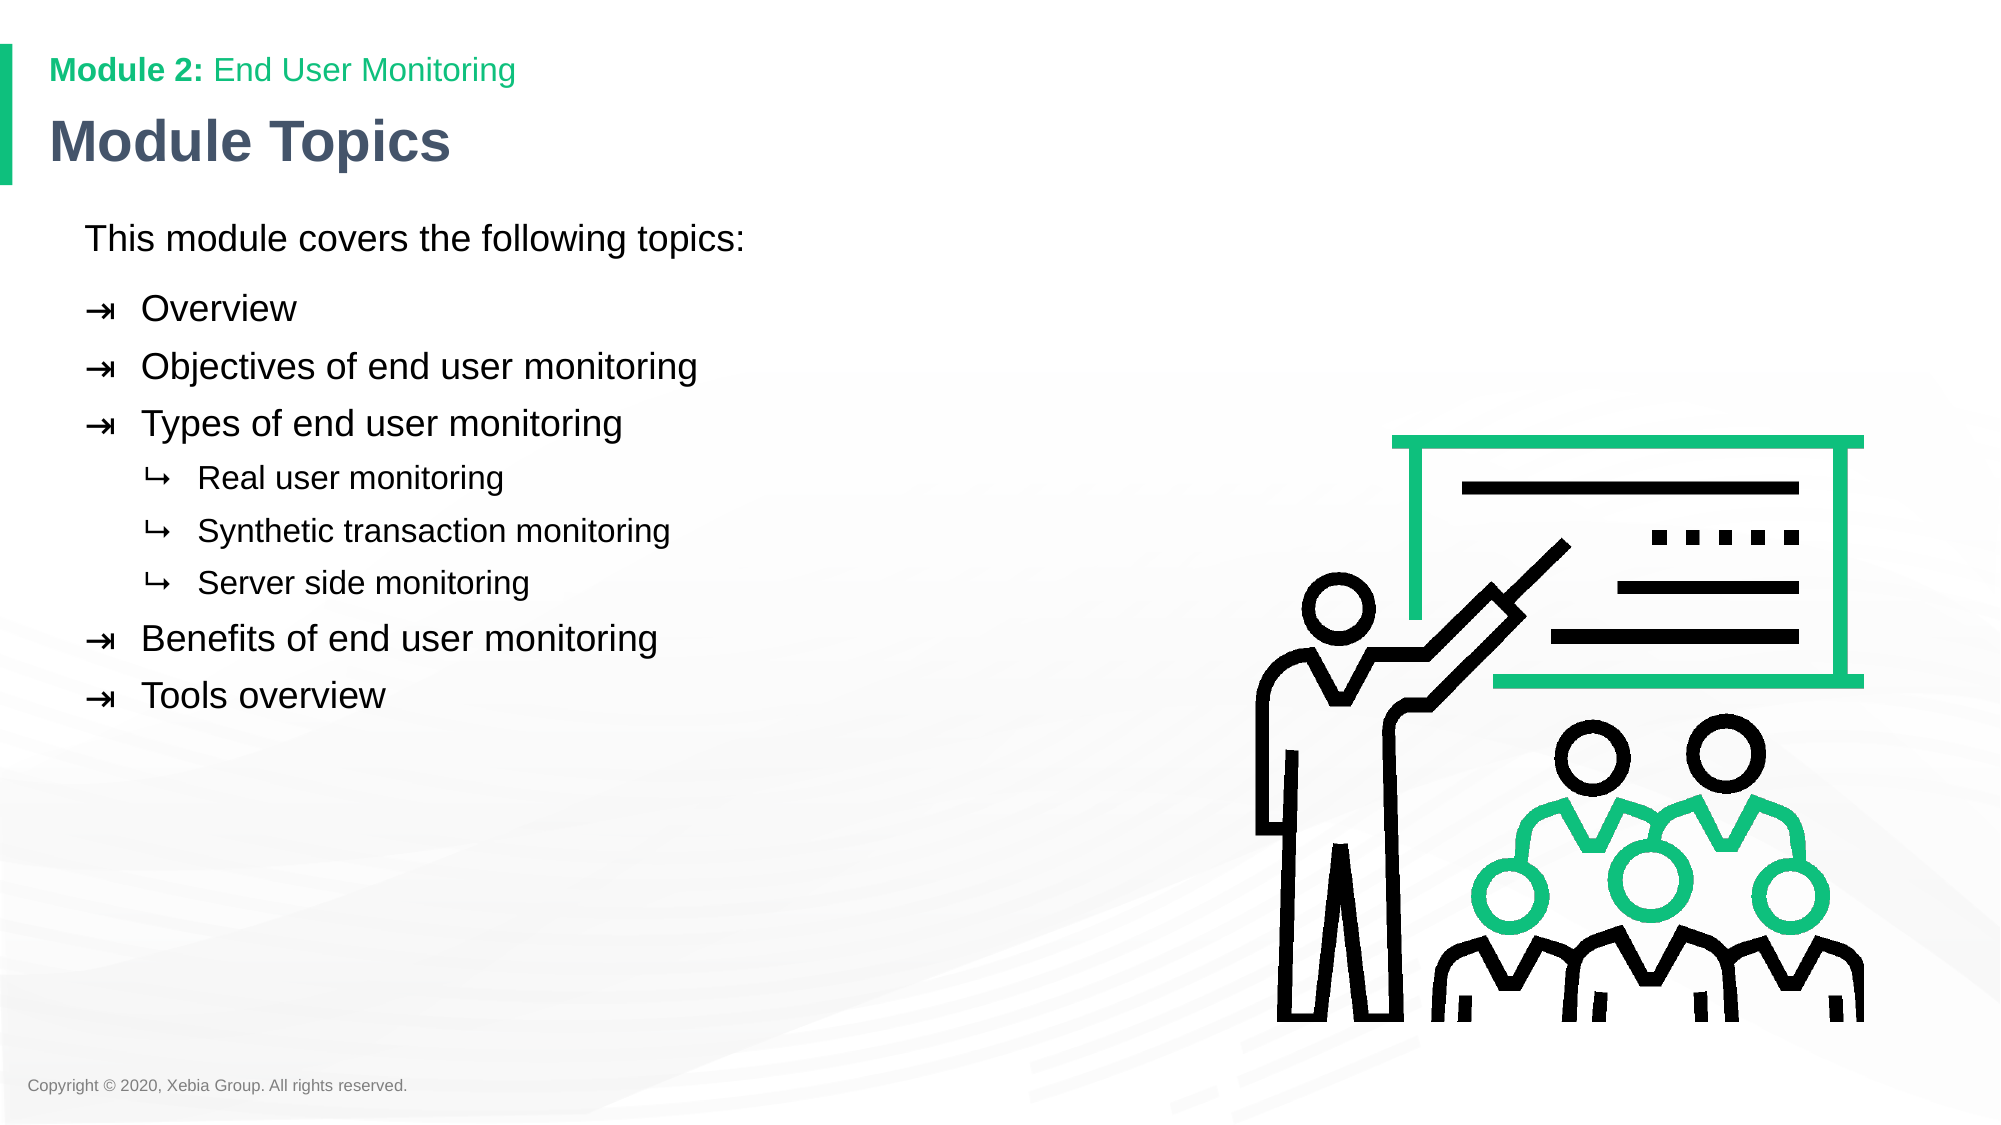

# Module Topics
This module covers the following topics:
Overview
Objectives of end user monitoring
Types of end user monitoring
Real user monitoring
Synthetic transaction monitoring
Server side monitoring
Benefits of end user monitoring
Tools overview